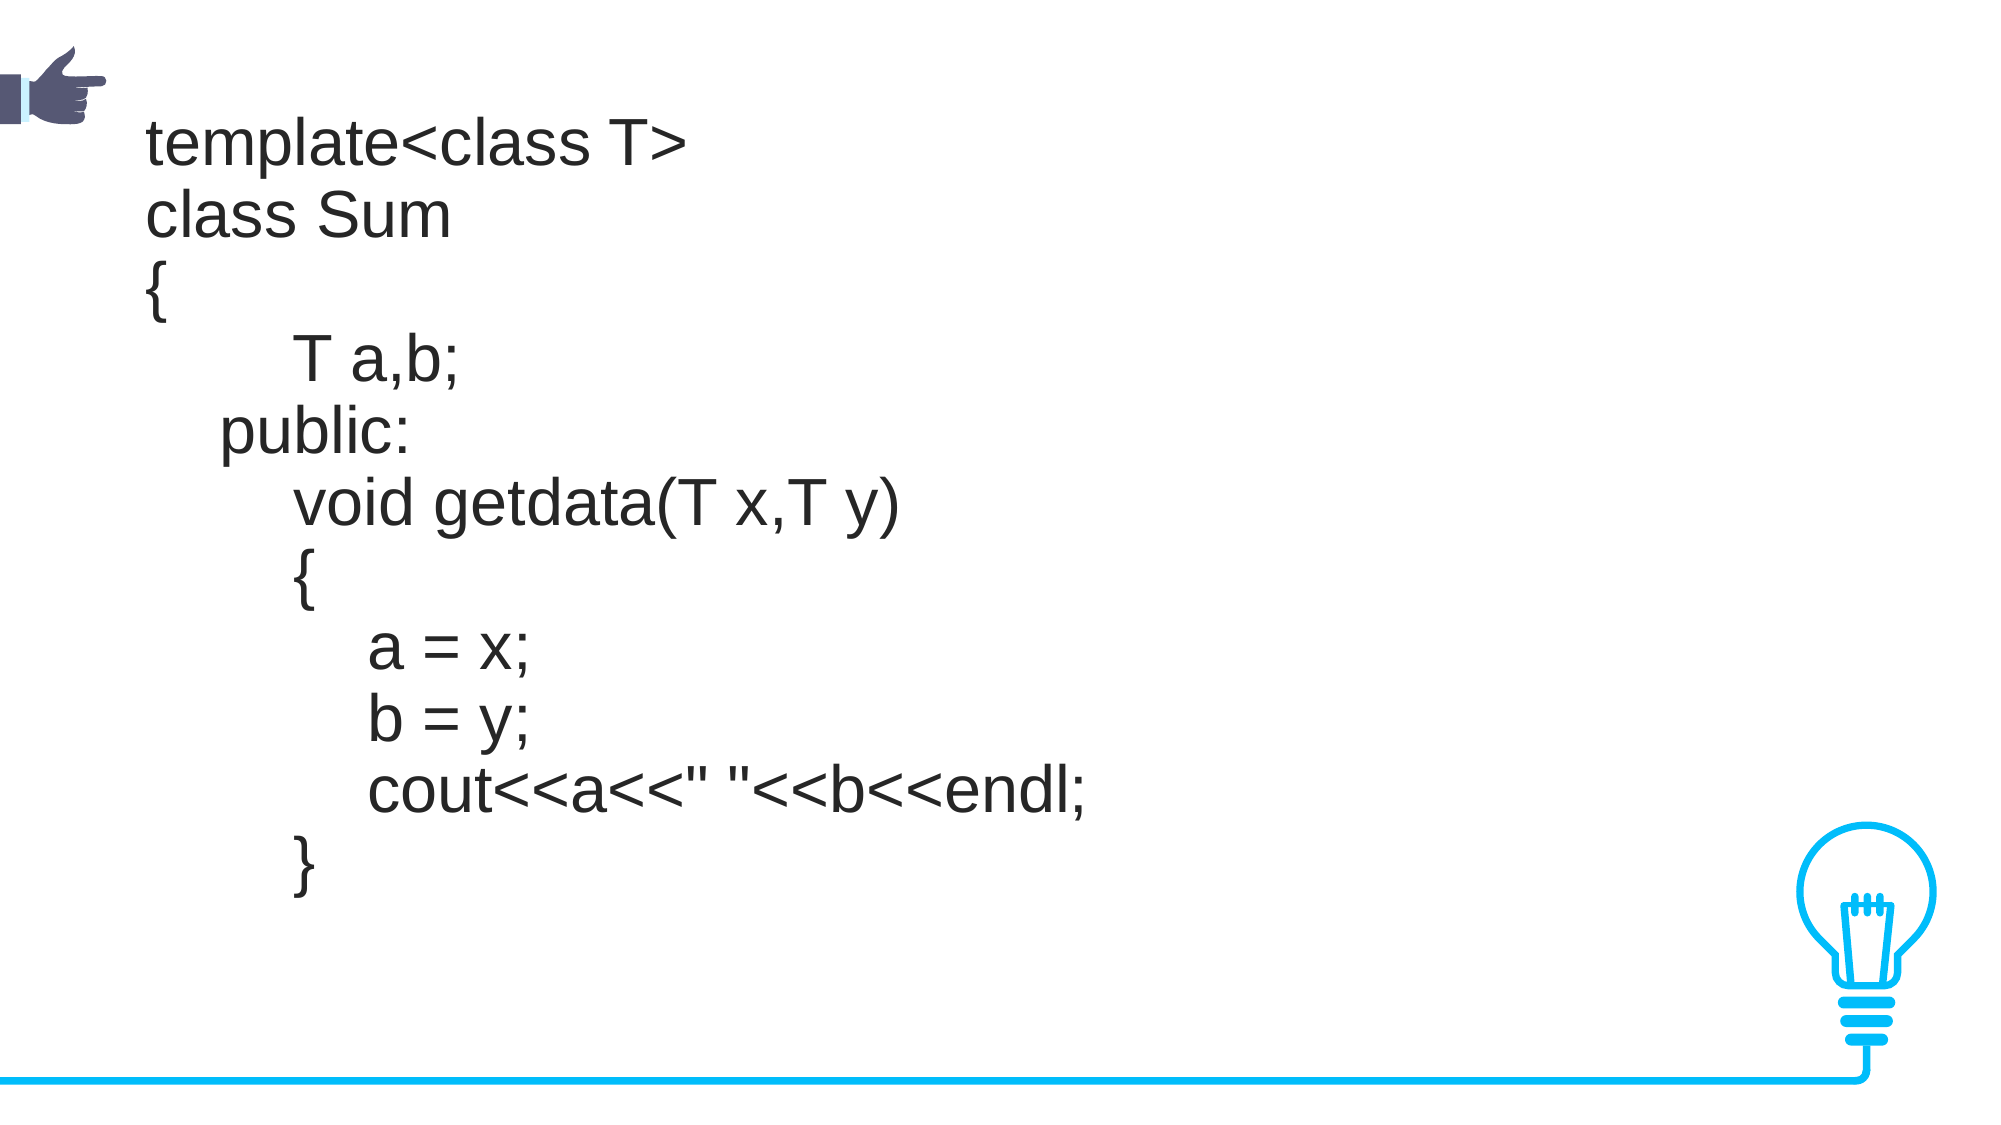

template<class T>
class Sum
{
        T a,b;
    public:
        void getdata(T x,T y)
        {
            a = x;
            b = y;
            cout<<a<<" "<<b<<endl;
        }